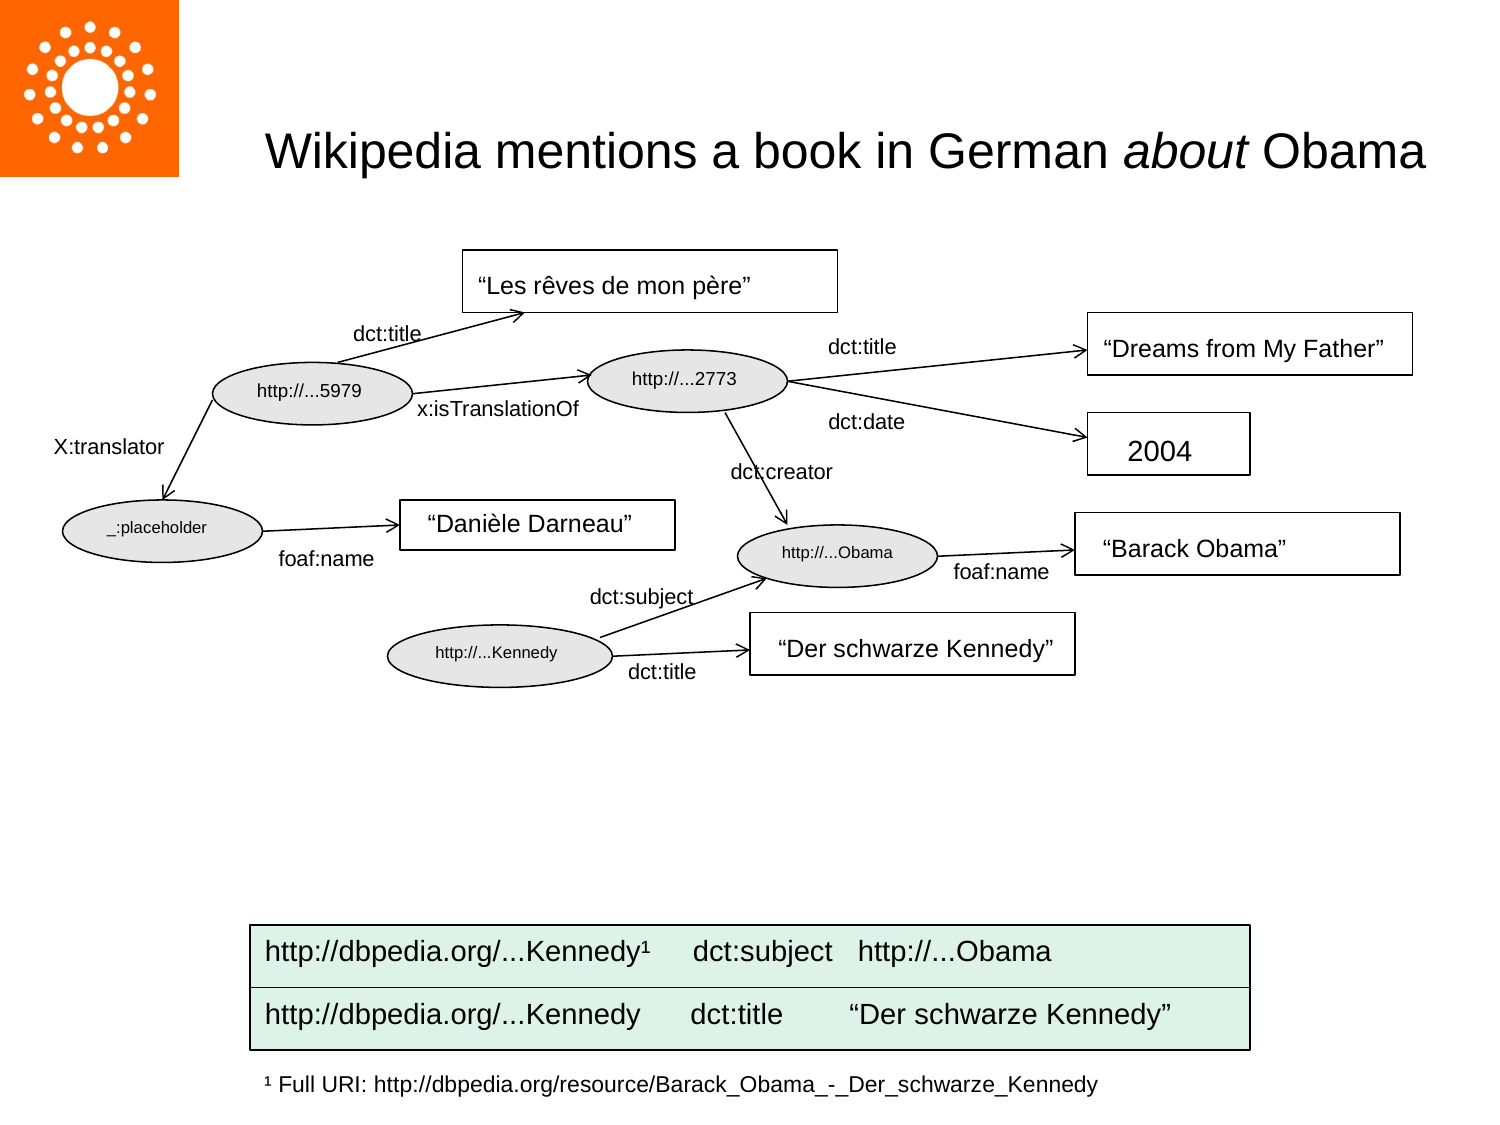

# Wikipedia mentions a book in German about Obama

“Les rêves de mon père”
dct:title

dct:title
“Dreams from My Father”
http://...2773
http://...5979
x:isTranslationOf
dct:date

X:translator
2004
dct:creator
_:placeholder

“Danièle Darneau”

http://...Obama
“Barack Obama”
foaf:name
foaf:name
dct:subject

http://...Kennedy
“Der schwarze Kennedy”
dct:title
http://dbpedia.org/...Kennedy¹     dct:subject   http://...Obama
http://dbpedia.org/...Kennedy      dct:title        “Der schwarze Kennedy”
¹ Full URI: http://dbpedia.org/resource/Barack_Obama_-_Der_schwarze_Kennedy